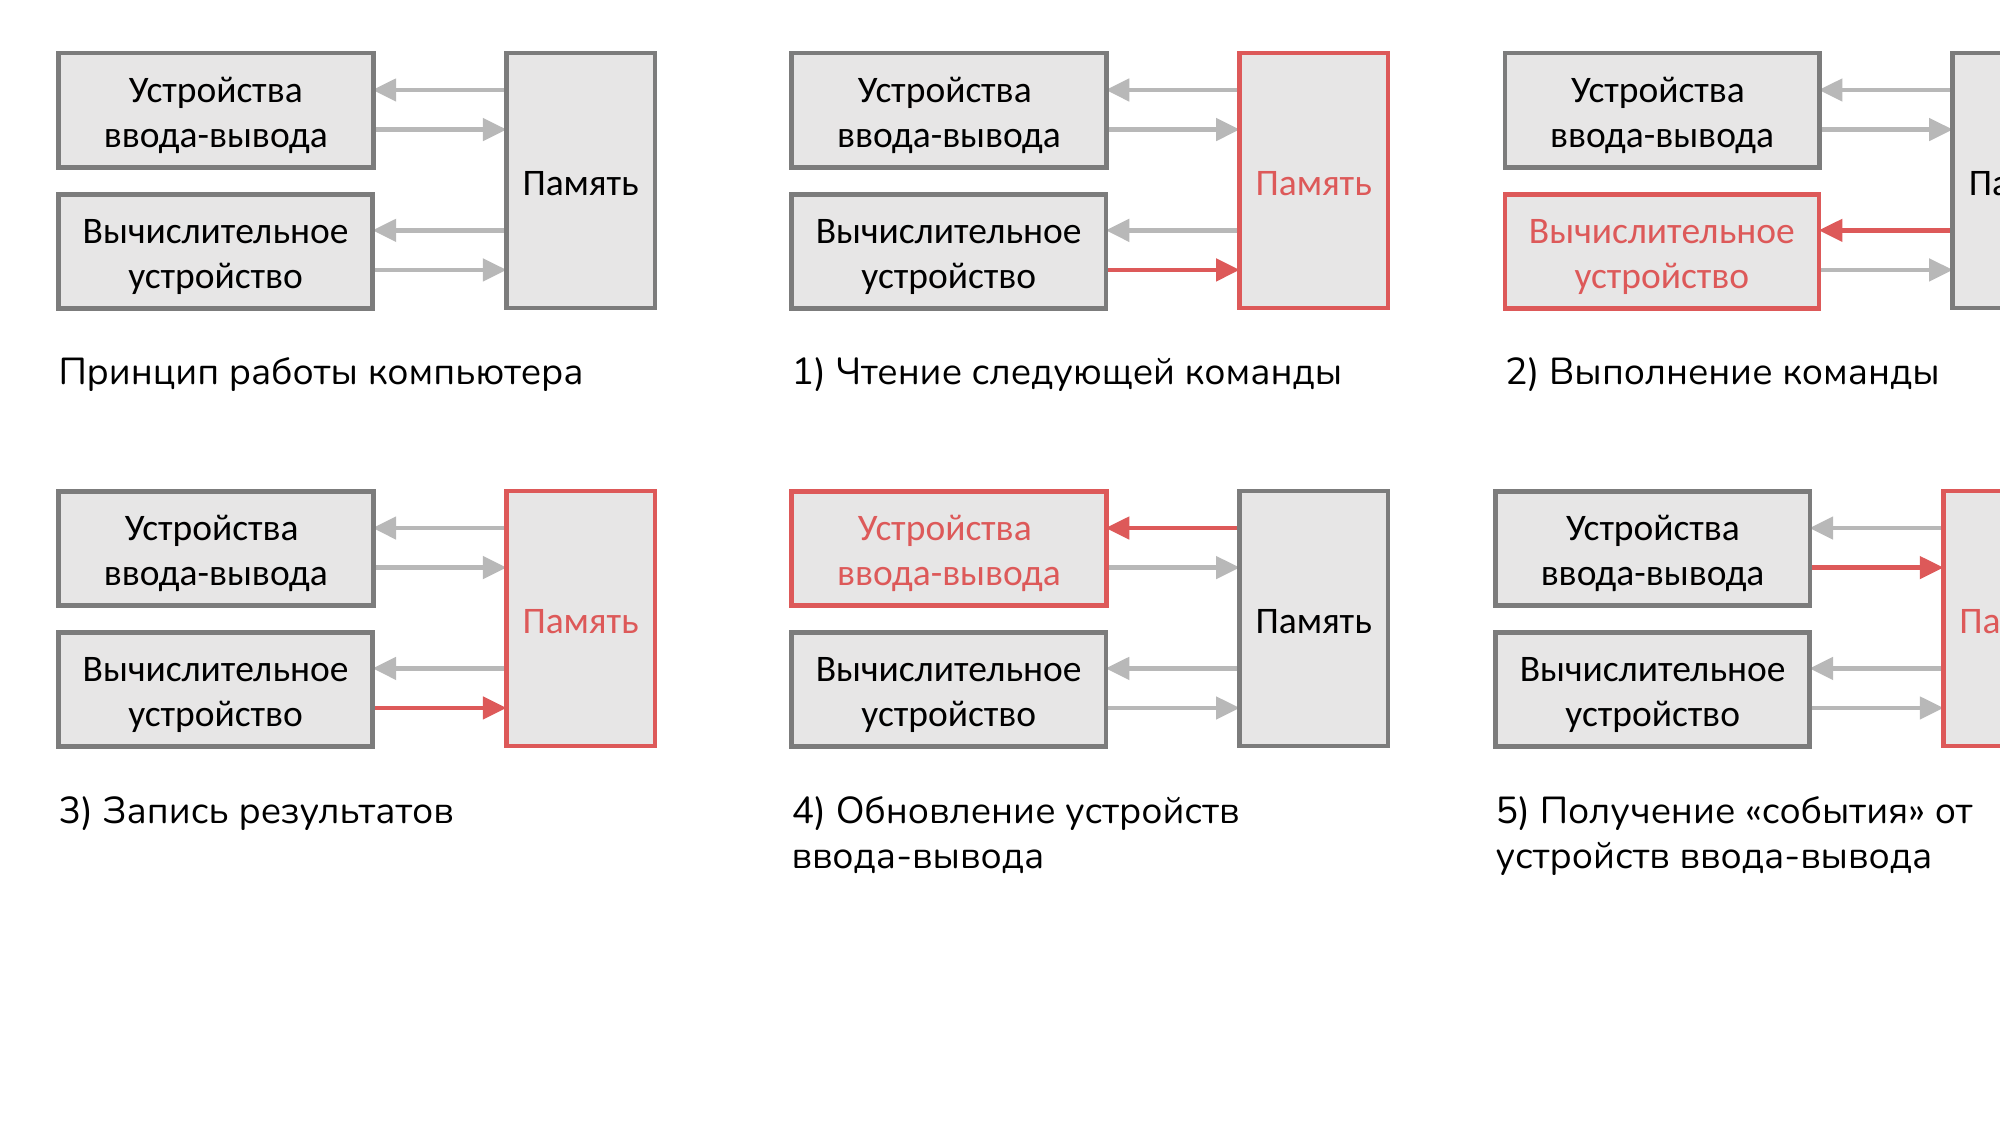

Устройства
ввода-вывода
Память
Устройства
ввода-вывода
Память
Устройства
ввода-вывода
Память
Вычислительное устройство
Вычислительное устройство
Вычислительное устройство
Принцип работы компьютера
1) Чтение следующей команды
2) Выполнение команды
Устройства
ввода-вывода
Память
Устройства
ввода-вывода
Память
Устройства
ввода-вывода
Память
Вычислительное устройство
Вычислительное устройство
Вычислительное устройство
3) Запись результатов
4) Обновление устройств ввода-вывода
5) Получение «события» от устройств ввода-вывода